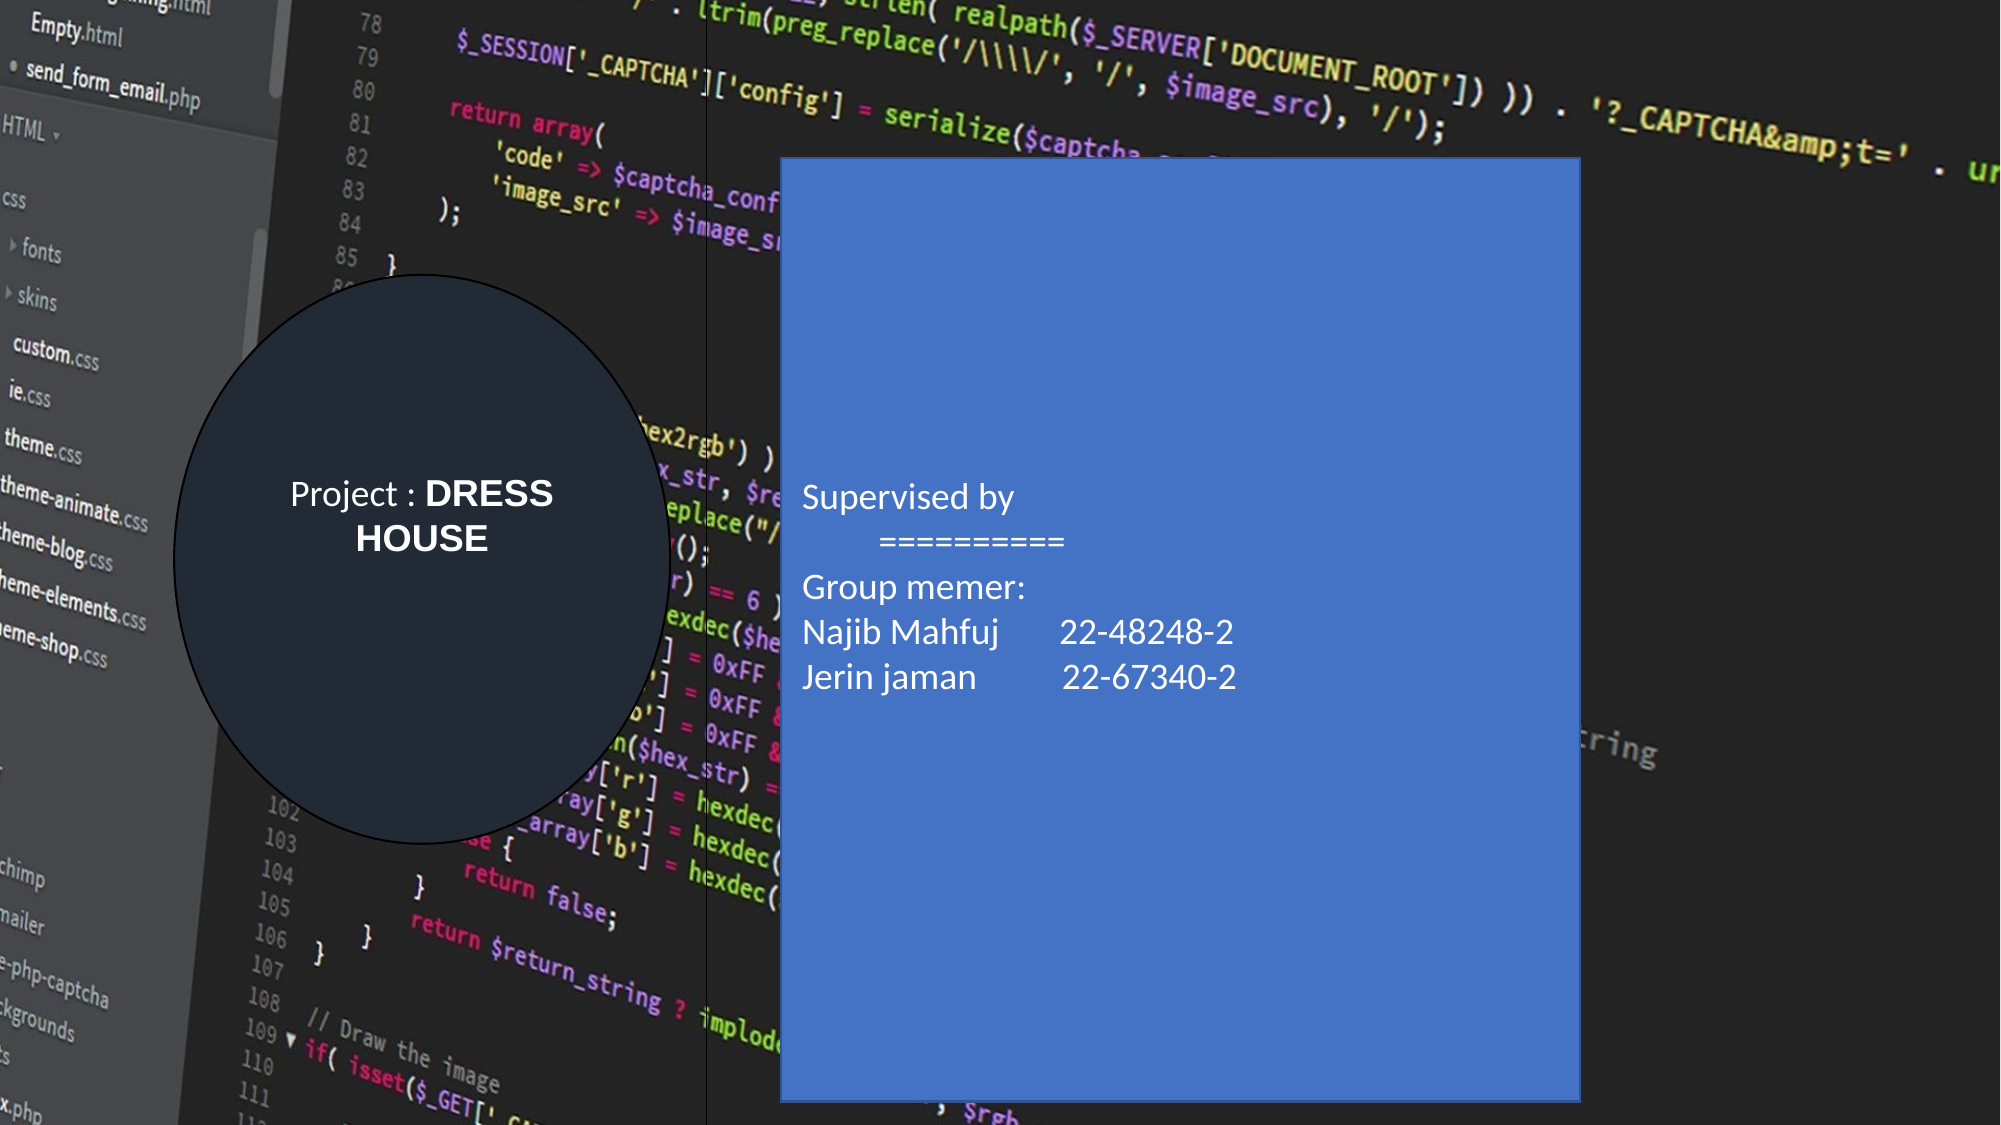

Supervised by
         ==========
Group memer:
Najib Mahfuj       22-48248-2
Jerin jaman          22-67340-2

Project : DRESS
HOUSE

Supervised by
         ==========
Group memer:
Najib Mahfuj       22-48248-2
Jerin jaman          22-67340-2